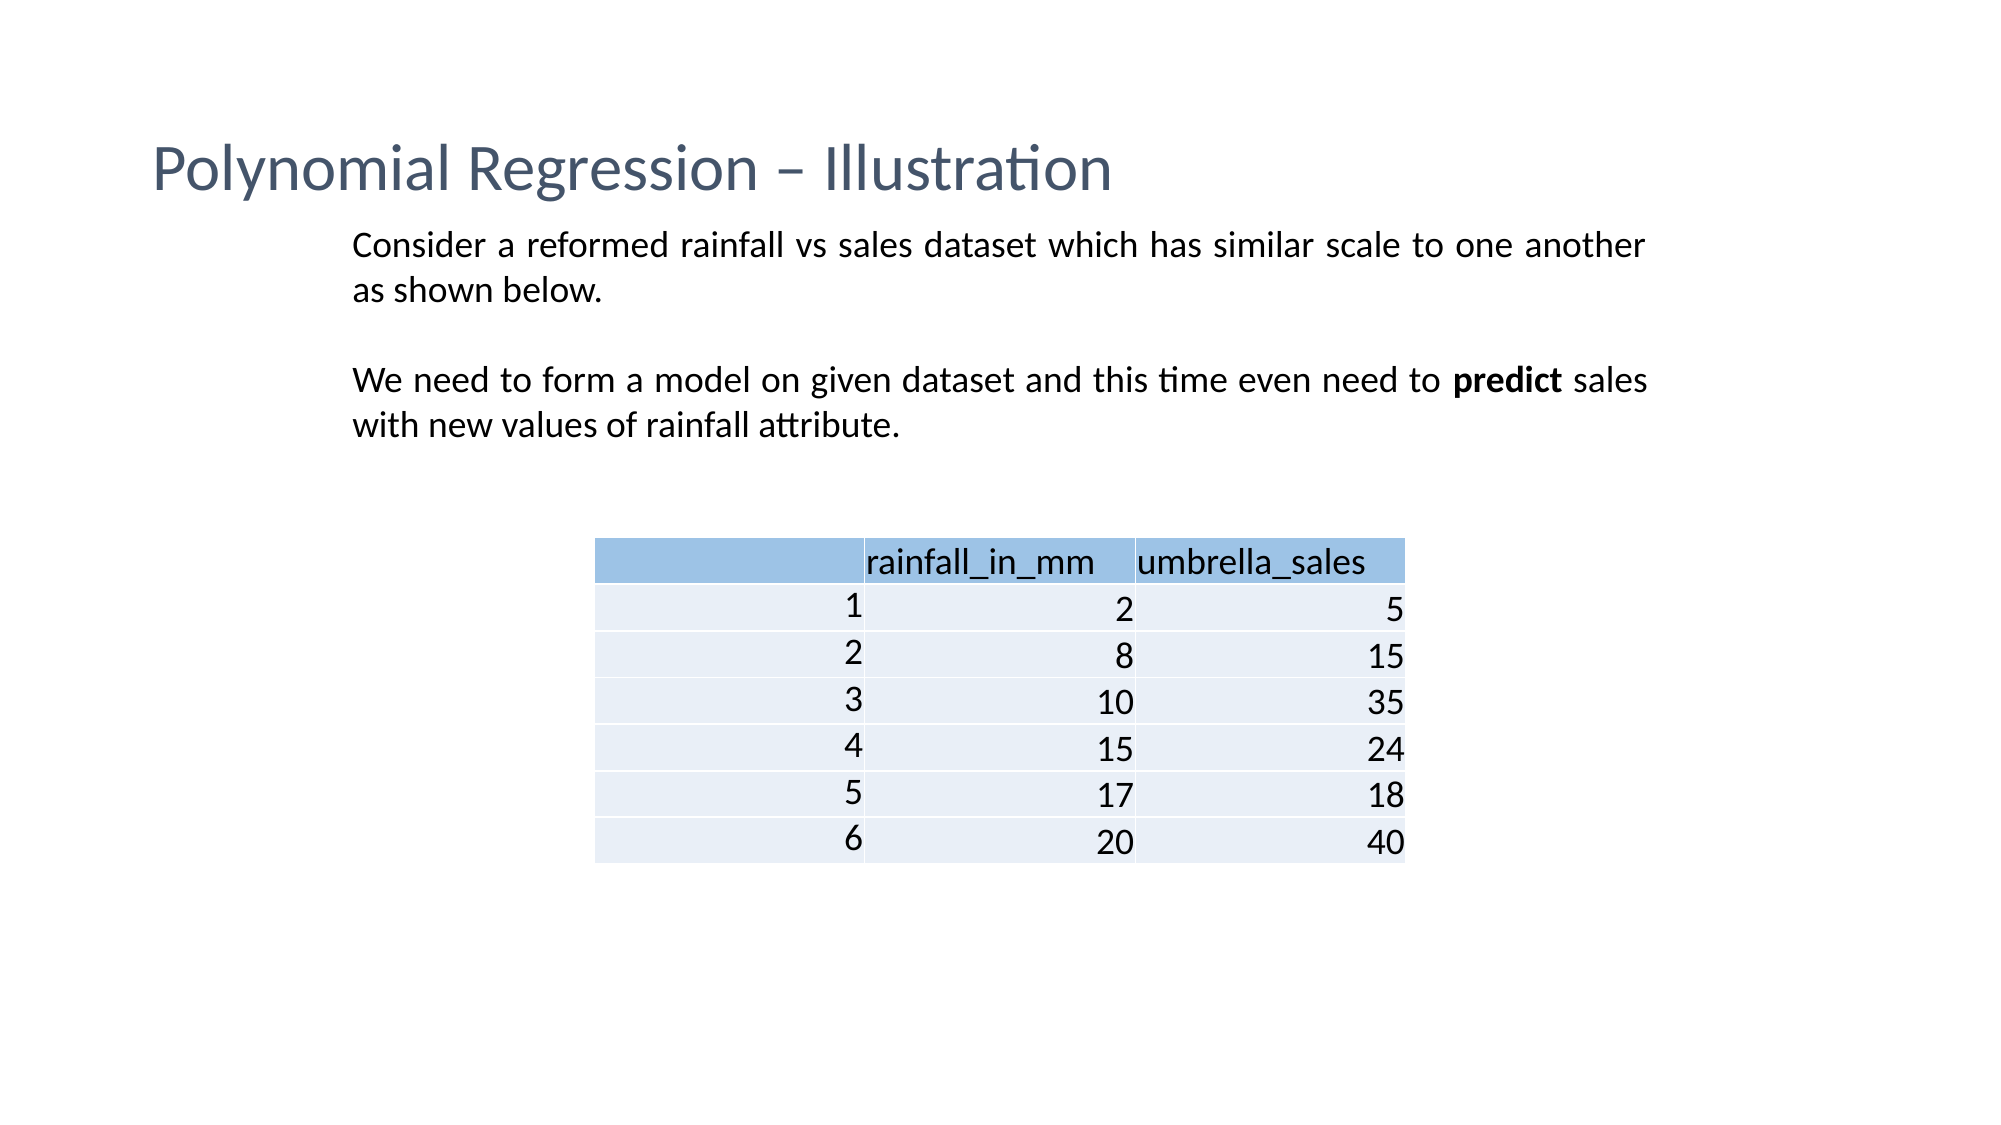

# Polynomial Regression – Illustration
Consider a reformed rainfall vs sales dataset which has similar scale to one another as shown below.

We need to form a model on given dataset and this time even need to predict sales with new values of rainfall attribute.

|  | rainfall\_in\_mm | umbrella\_sales |
| --- | --- | --- |
| 1 | 2 | 5 |
| 2 | 8 | 15 |
| 3 | 10 | 35 |
| 4 | 15 | 24 |
| 5 | 17 | 18 |
| 6 | 20 | 40 |